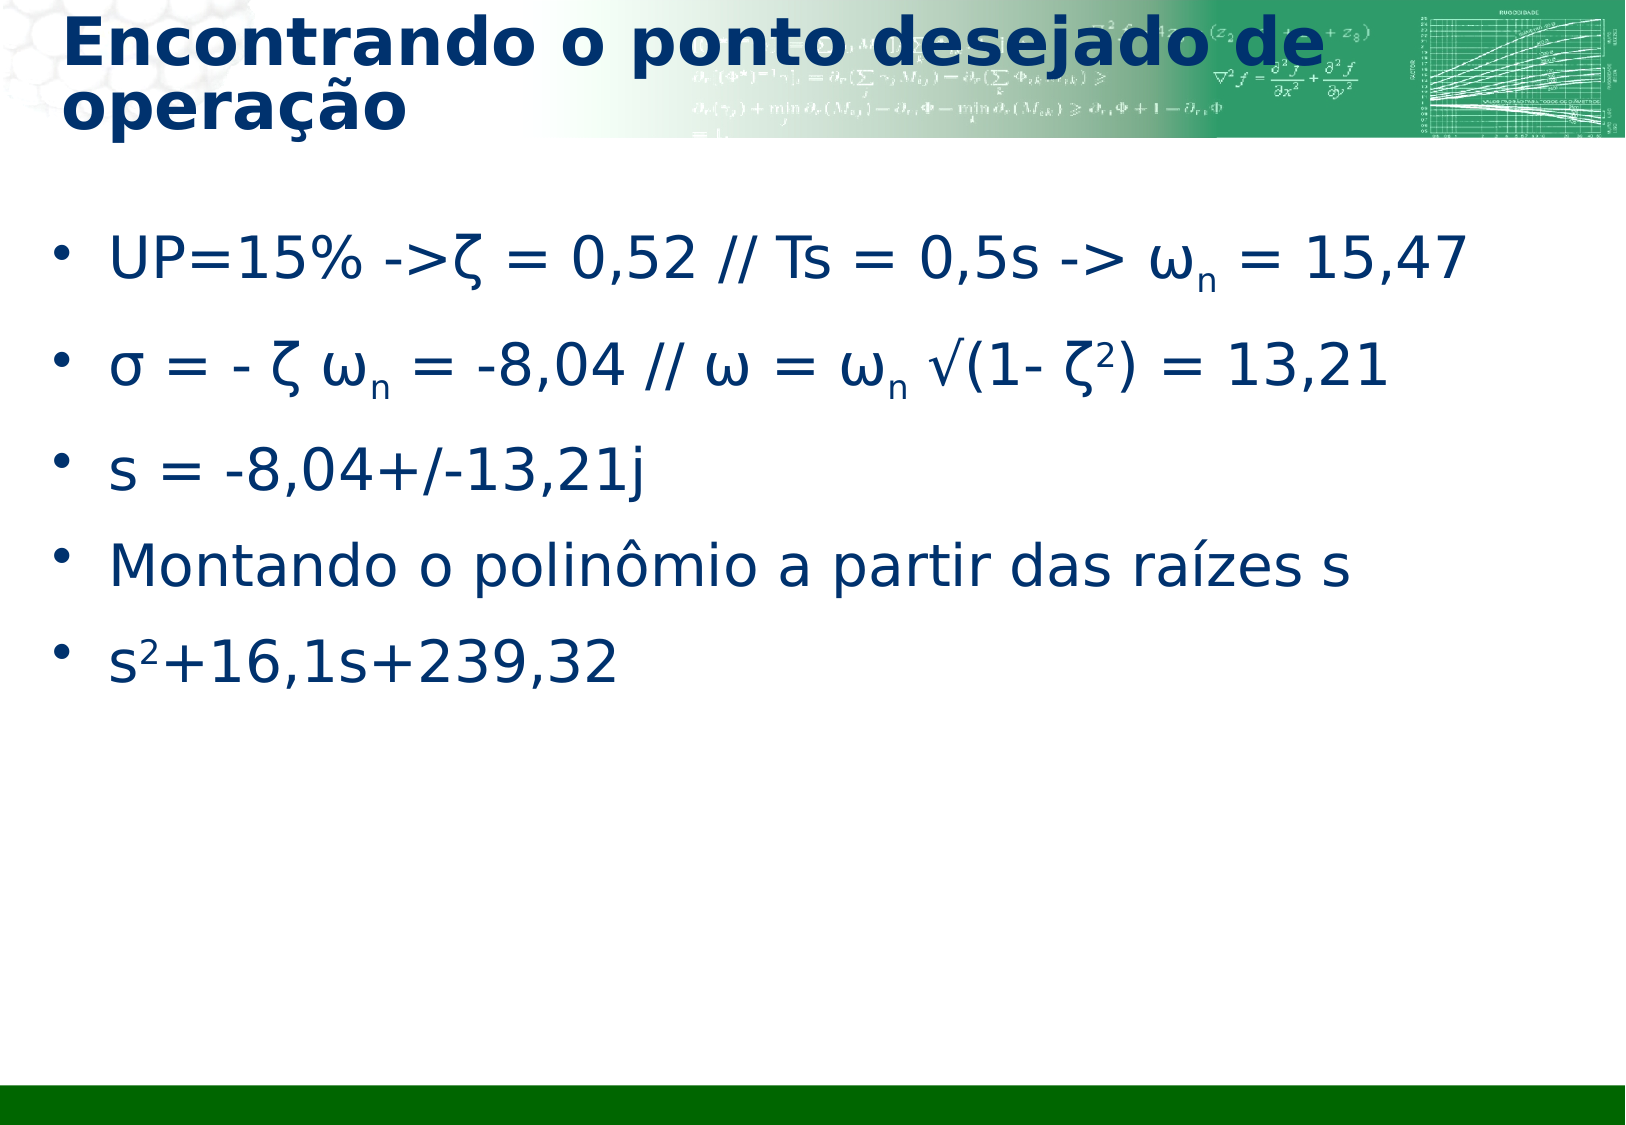

# Encontrando o ponto desejado de operação
UP=15% ->ζ = 0,52 // Ts = 0,5s -> ωn = 15,47
σ = - ζ ωn = -8,04 // ω = ωn √(1- ζ2) = 13,21
s = -8,04+/-13,21j
Montando o polinômio a partir das raízes s
s2+16,1s+239,32